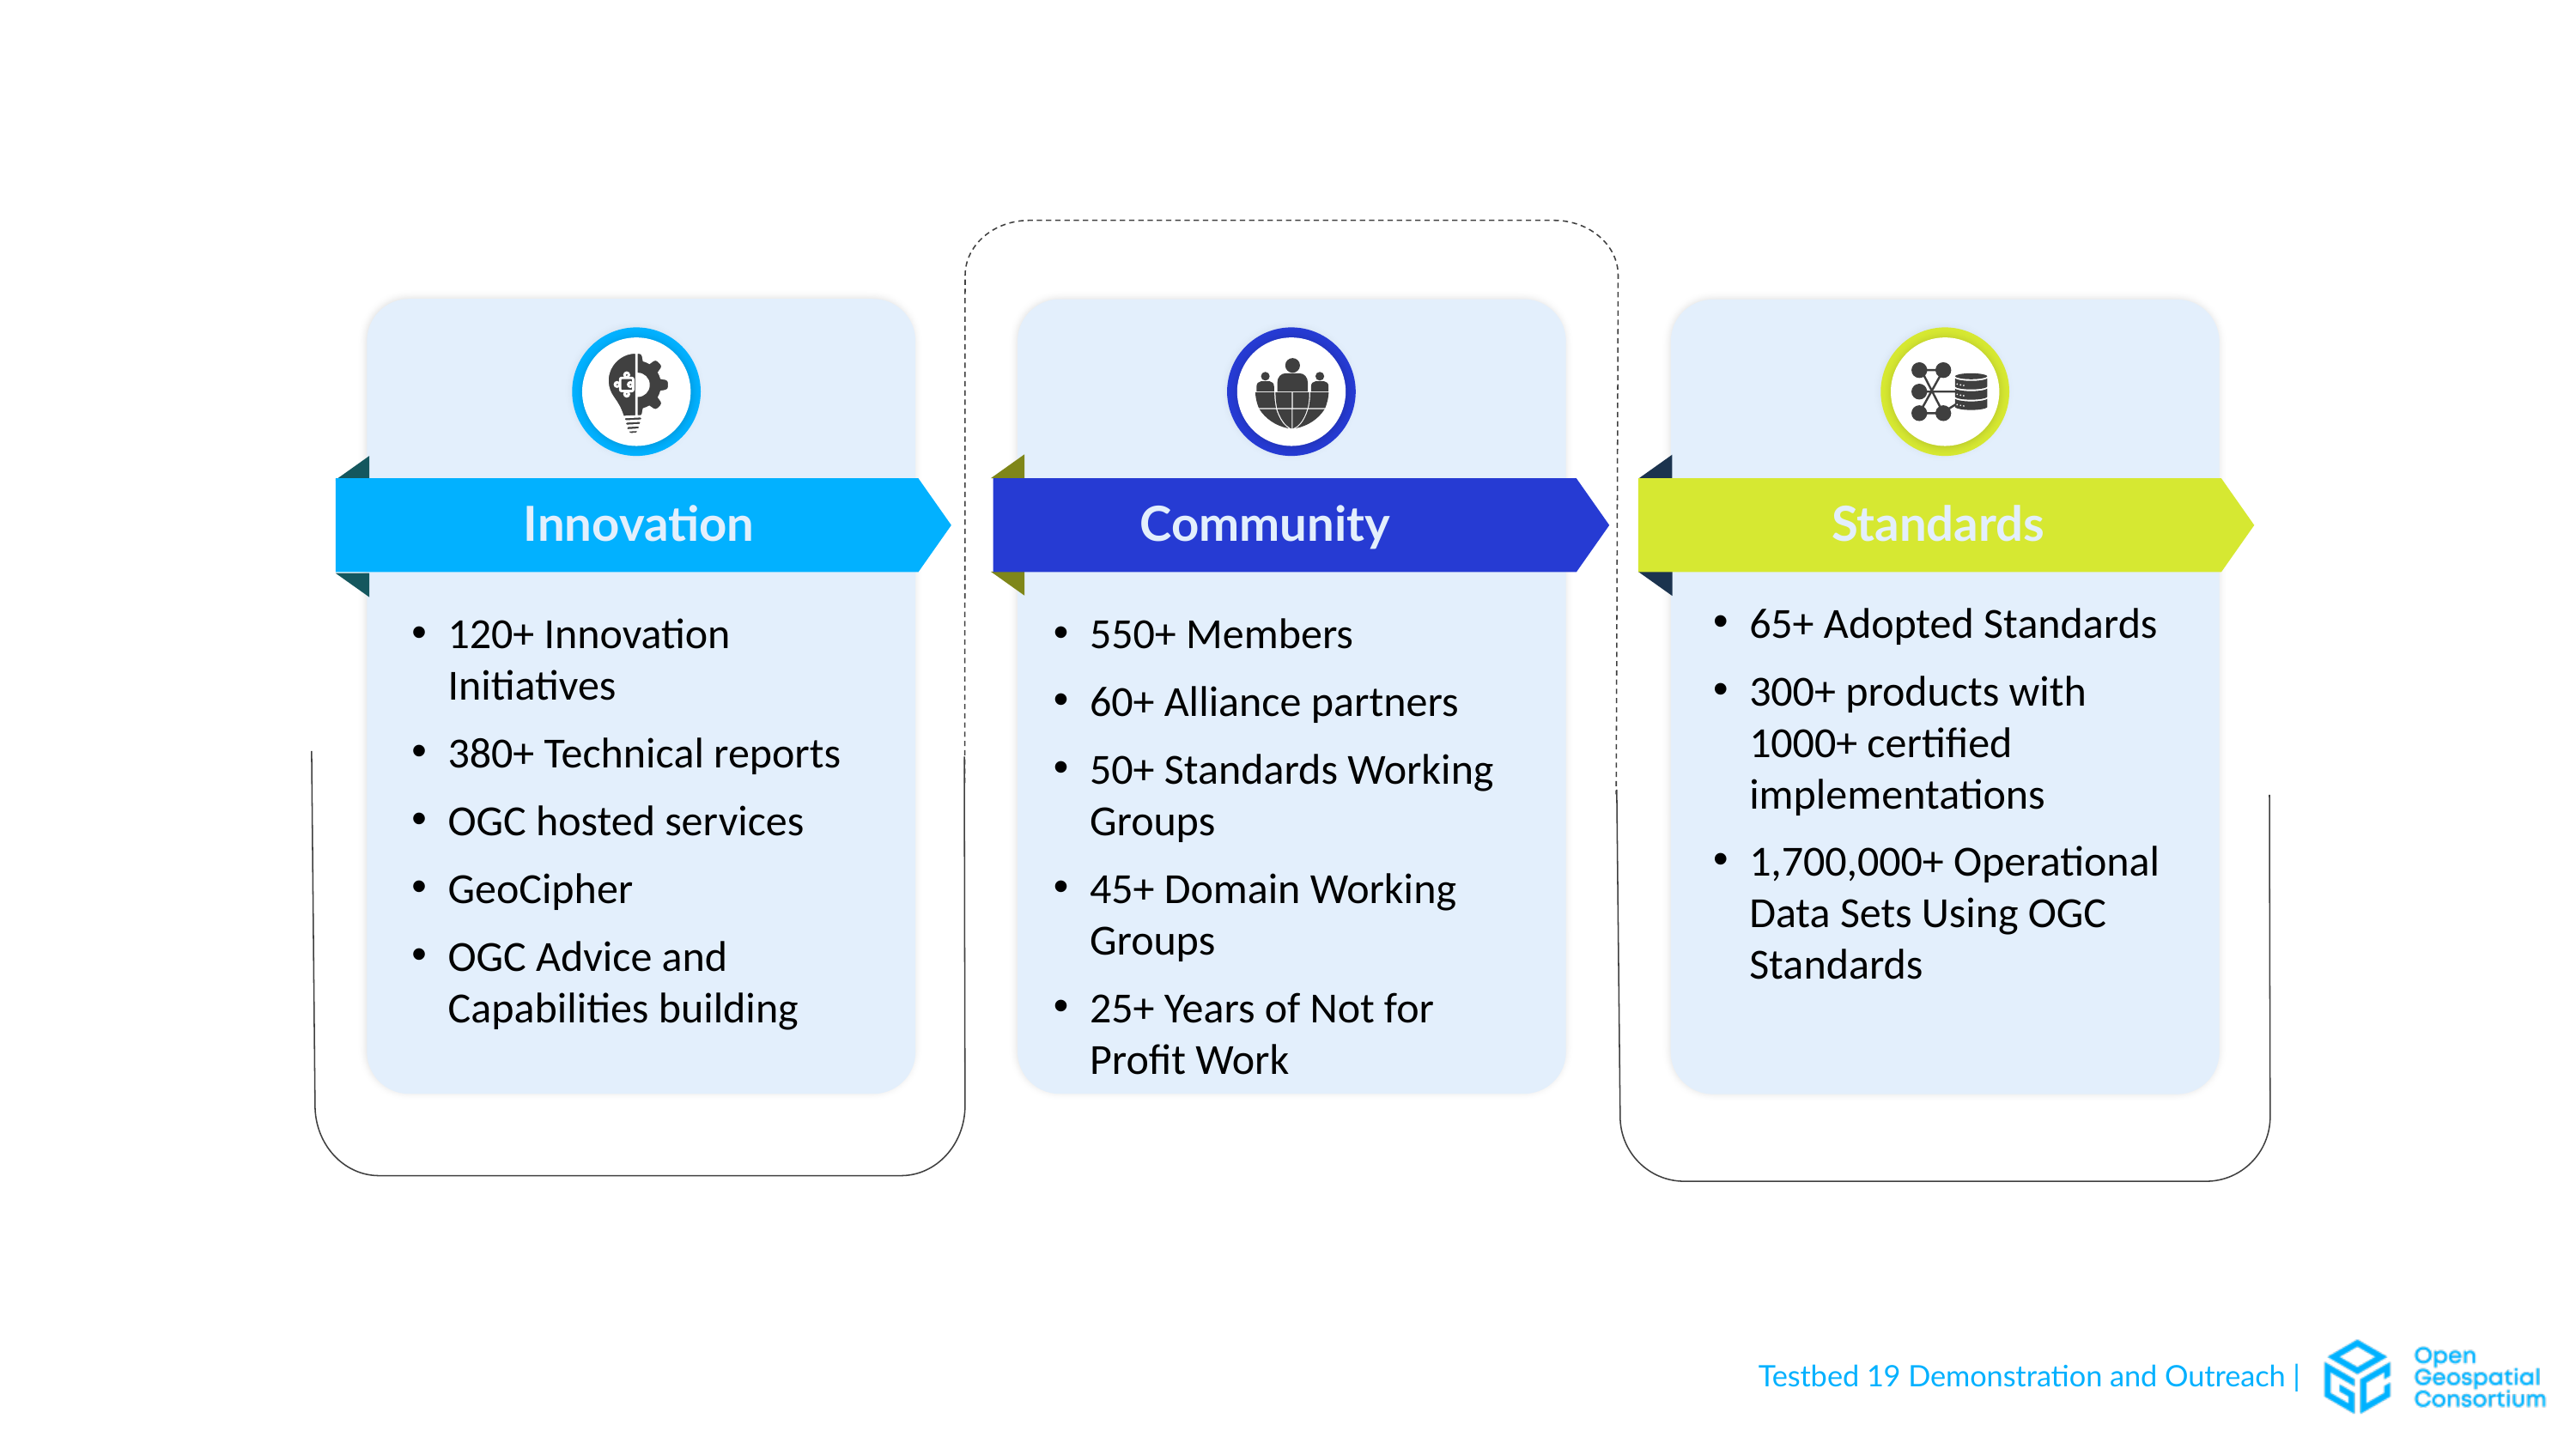

#

Standards

65+ Adopted Standards
300+ products with 1000+ certified implementations
1,700,000+ Operational Data Sets Using OGC Standards

Innovation
Community
550+ Members
60+ Alliance partners
50+ Standards Working Groups
45+ Domain Working Groups
25+ Years of Not for Profit Work
120+ Innovation Initiatives
380+ Technical reports
OGC hosted services
GeoCipher
OGC Advice and Capabilities building

Testbed 19 Demonstration and Outreach |